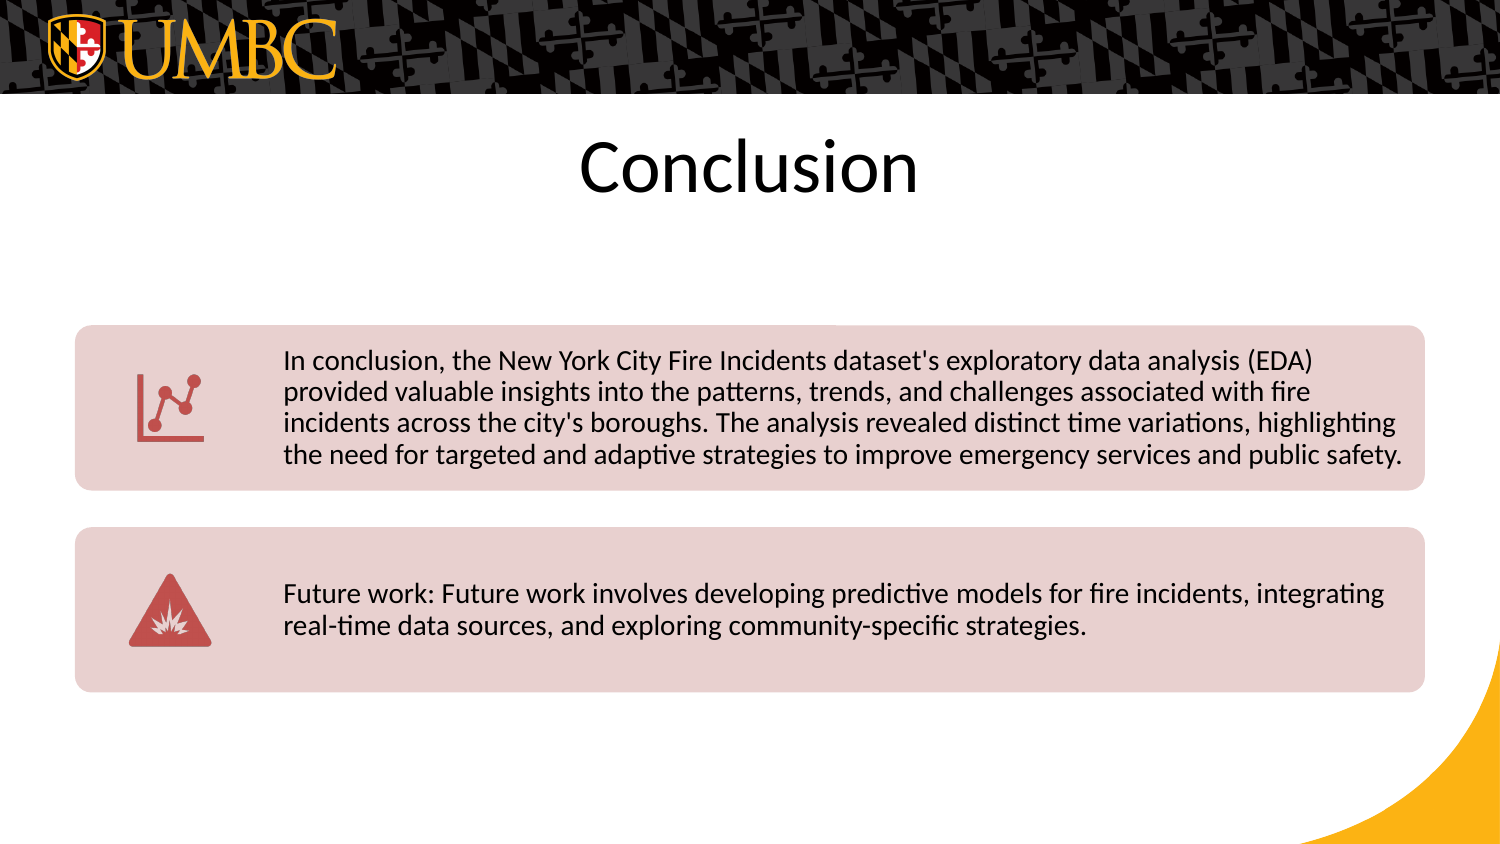

# Conclusion
In conclusion, the New York City Fire Incidents dataset's exploratory data analysis (EDA) provided valuable insights into the patterns, trends, and challenges associated with fire incidents across the city's boroughs. The analysis revealed distinct time variations, highlighting the need for targeted and adaptive strategies to improve emergency services and public safety.
Future work: Future work involves developing predictive models for fire incidents, integrating real-time data sources, and exploring community-specific strategies.